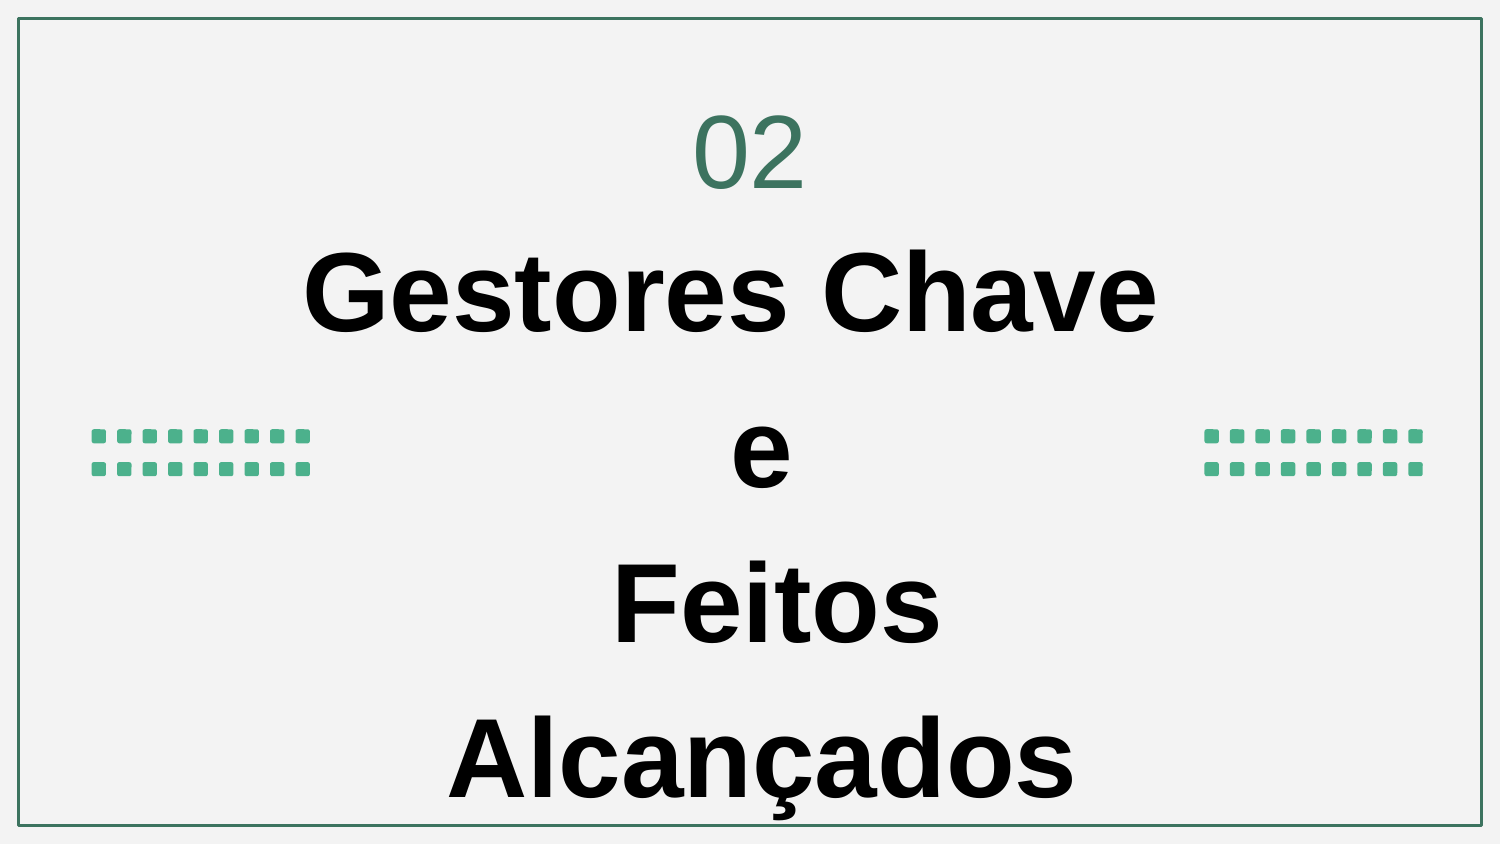

02
# Gestores Chave e Feitos Alcançados